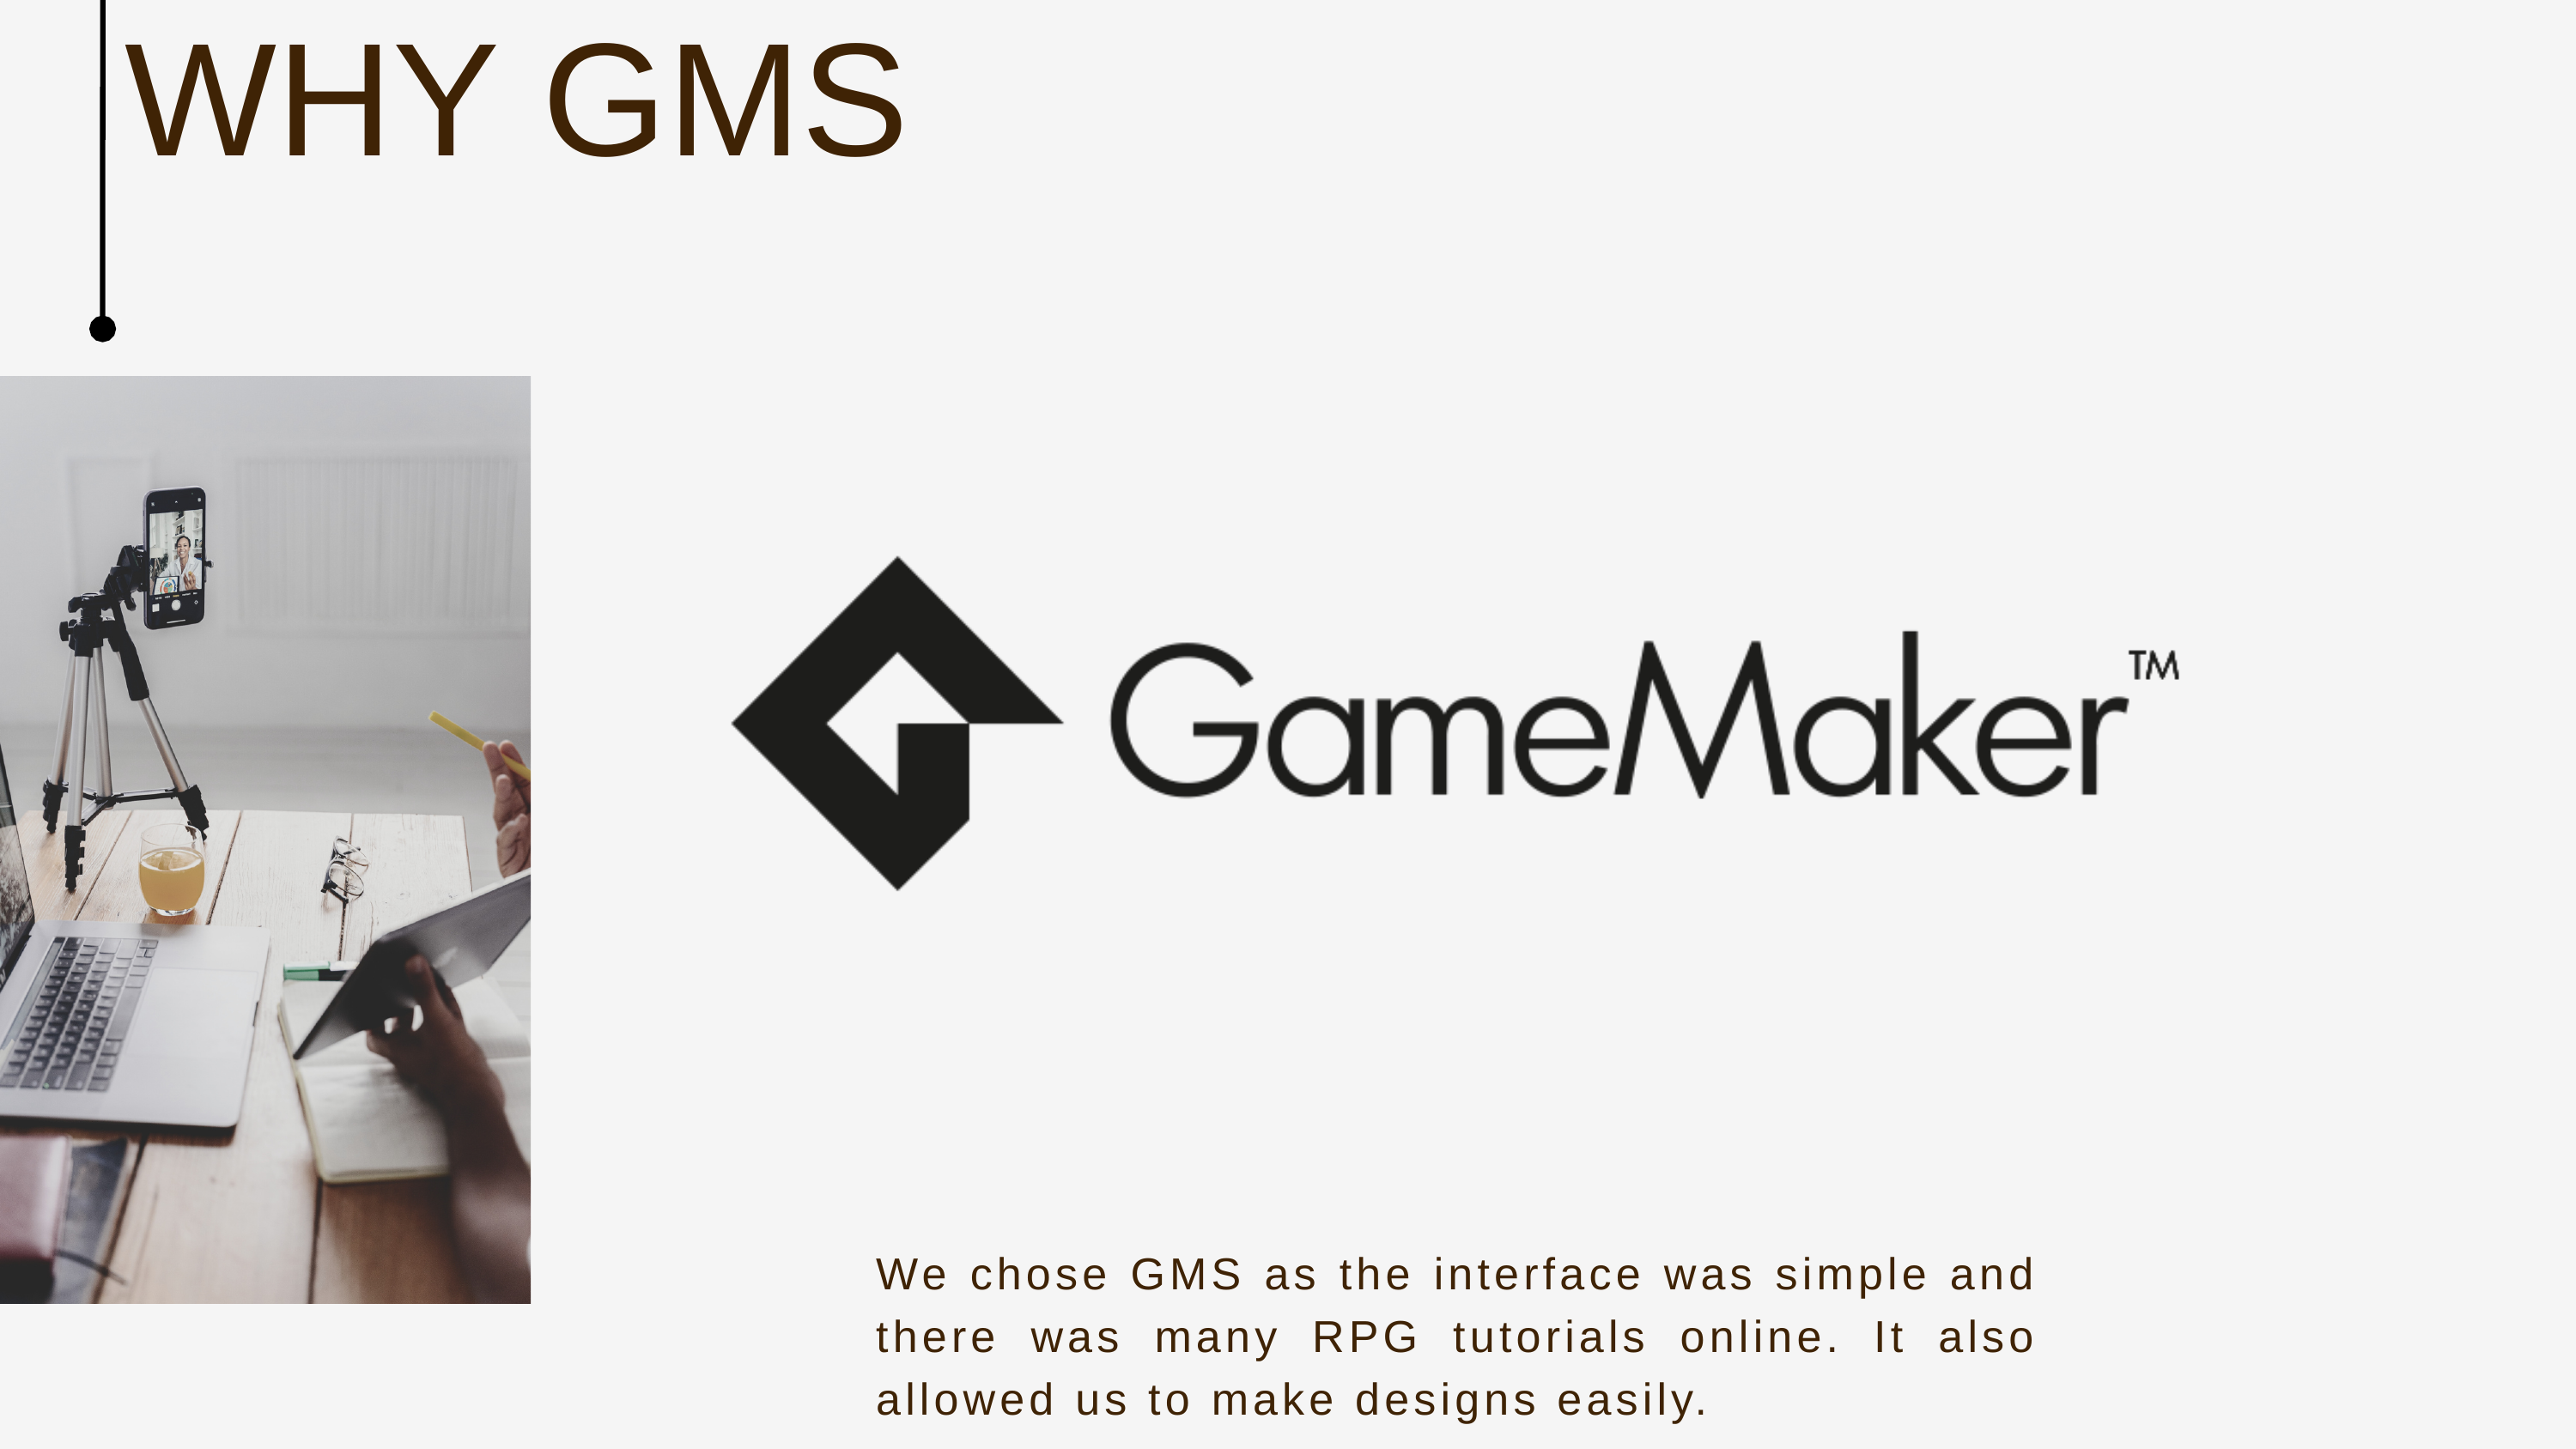

WHY GMS

We chose GMS as the interface was simple and there was many RPG tutorials online. It also allowed us to make designs easily.